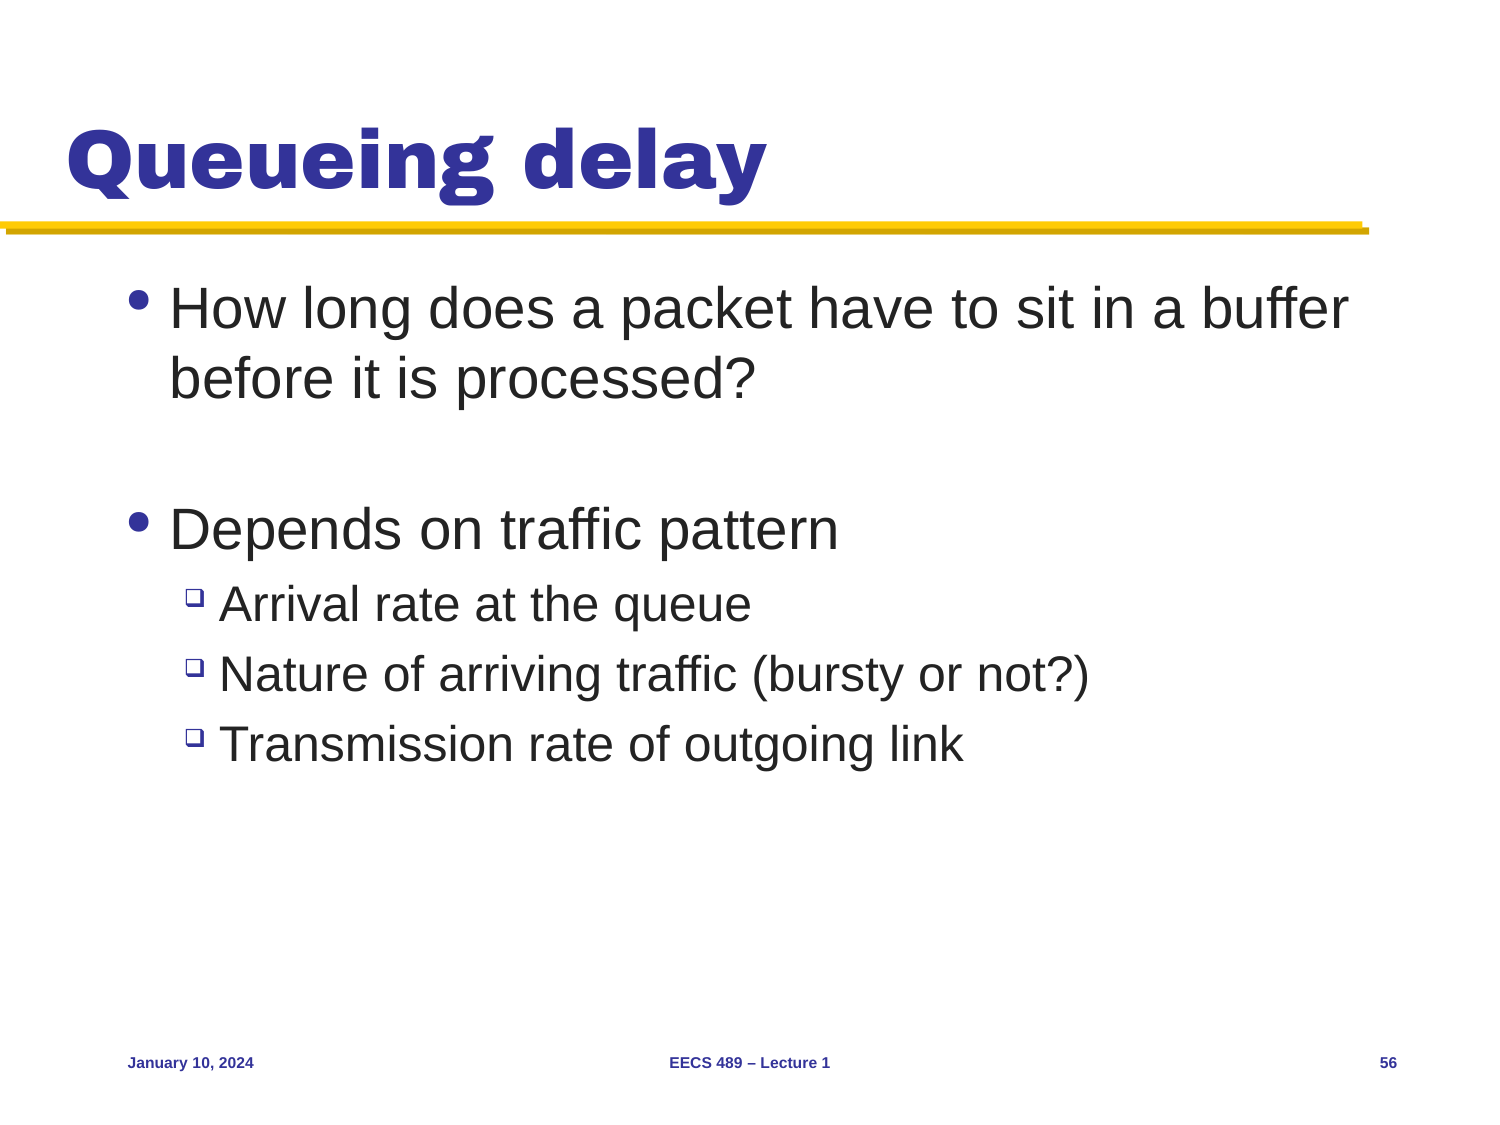

# Queueing delay
How long does a packet have to sit in a buffer before it is processed?
Depends on traffic pattern
Arrival rate at the queue
Nature of arriving traffic (bursty or not?)
Transmission rate of outgoing link

January 10, 2024
EECS 489 – Lecture 1
56